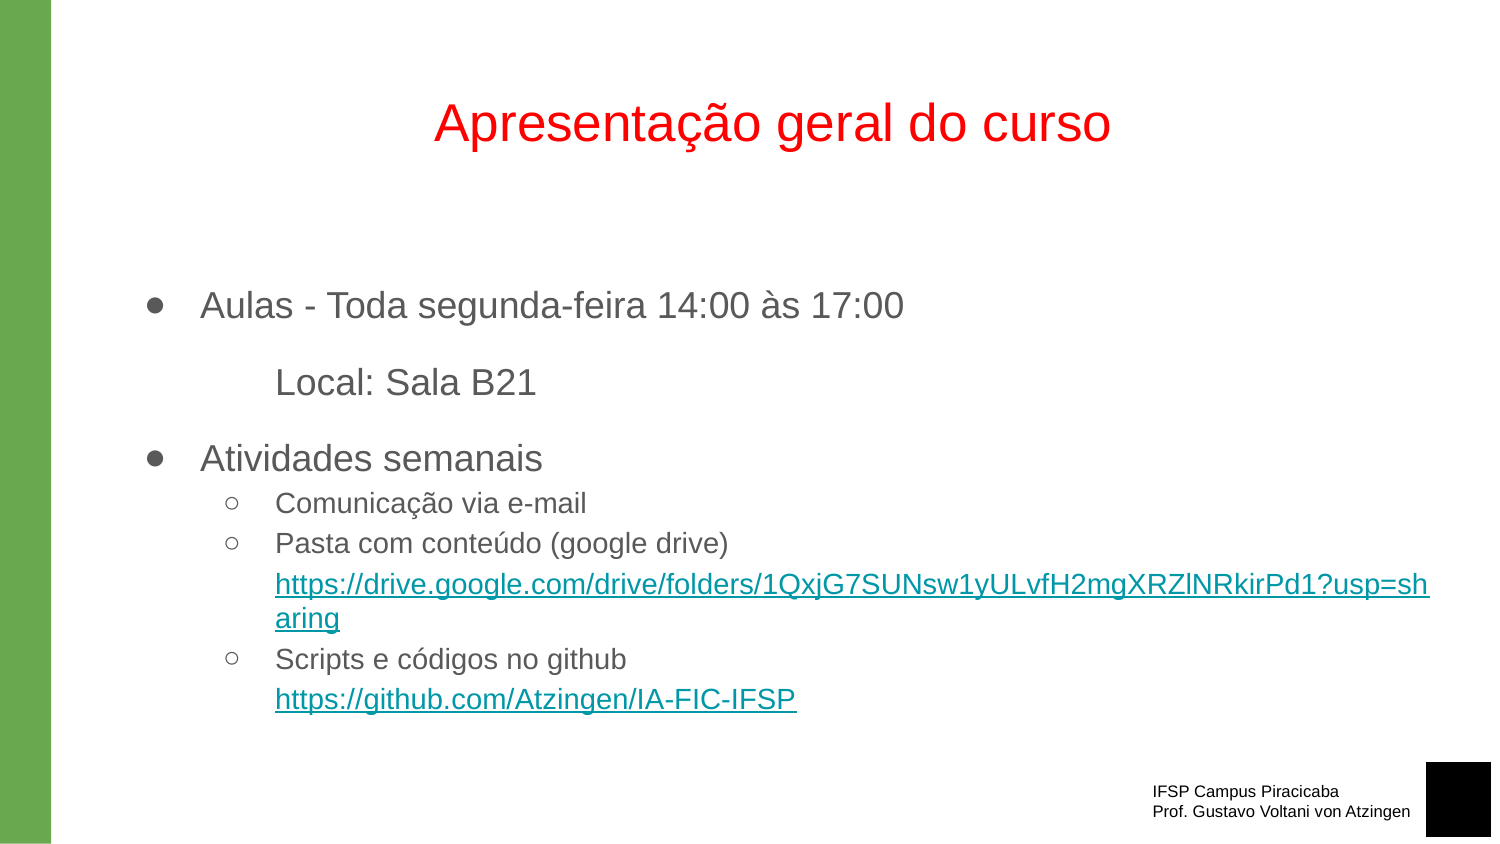

# Apresentação geral do curso

Aulas - Toda segunda-feira 14:00 às 17:00
Local: Sala B21
Atividades semanais
Comunicação via e-mail
Pasta com conteúdo (google drive) https://drive.google.com/drive/folders/1QxjG7SUNsw1yULvfH2mgXRZlNRkirPd1?usp=sharing
Scripts e códigos no github                                    https://github.com/Atzingen/IA-FIC-IFSP